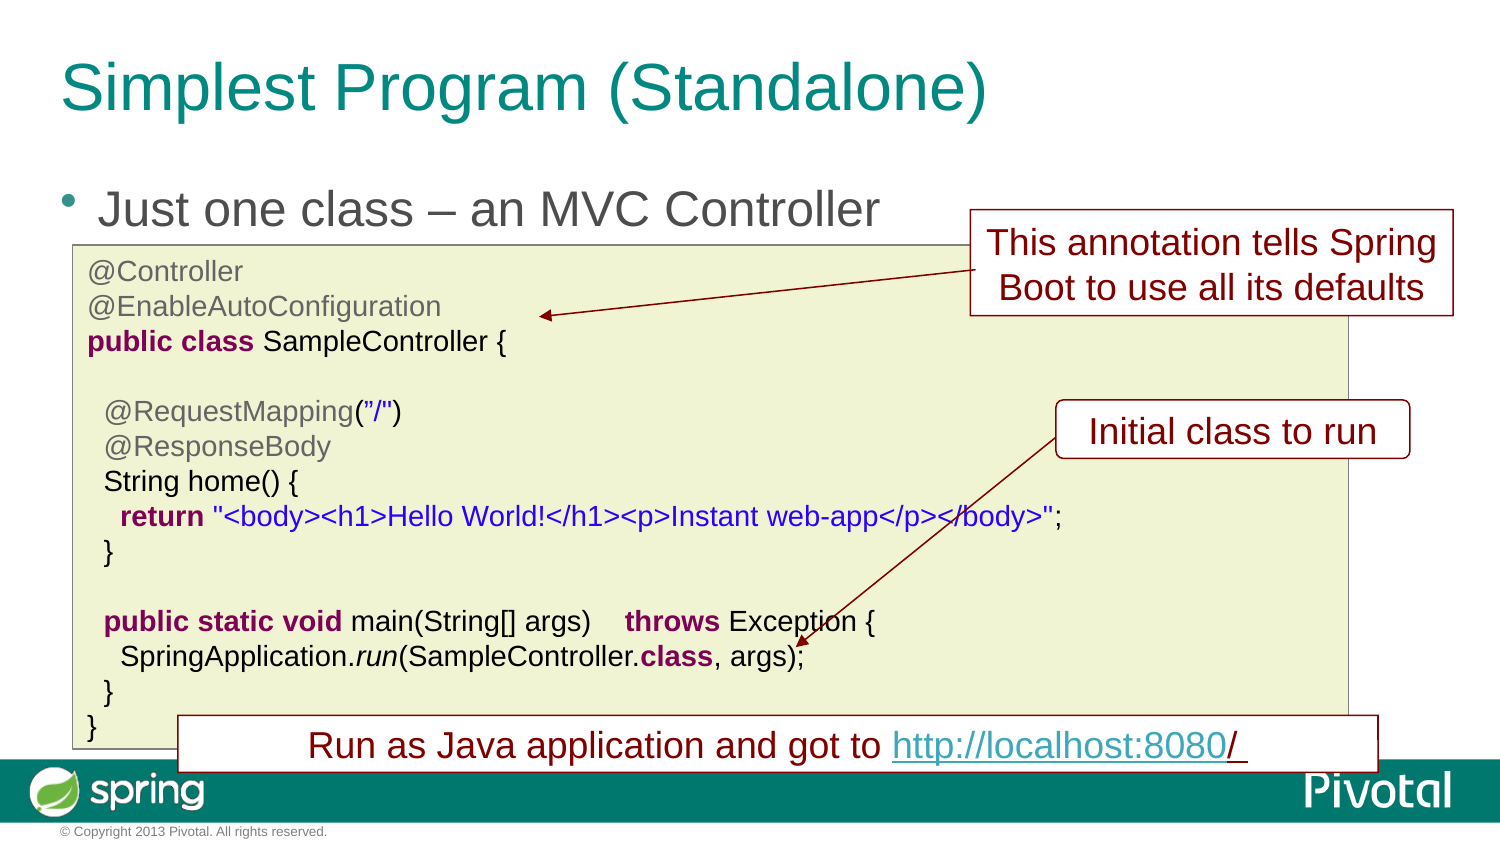

Simplest Program (Standalone)
Just one class – an MVC Controller
This annotation tells Spring
Boot to use all its defaults
@Controller
@EnableAutoConfiguration
public class SampleController {

  @RequestMapping(”/")
  @ResponseBody
  String home() {
    return "<body><h1>Hello World!</h1><p>Instant web-app</p></body>";
  }

  public static void main(String[] args)    throws Exception {
    SpringApplication.run(SampleController.class, args);
  }
}

Initial class to run

Run as Java application and got to http://localhost:8080/